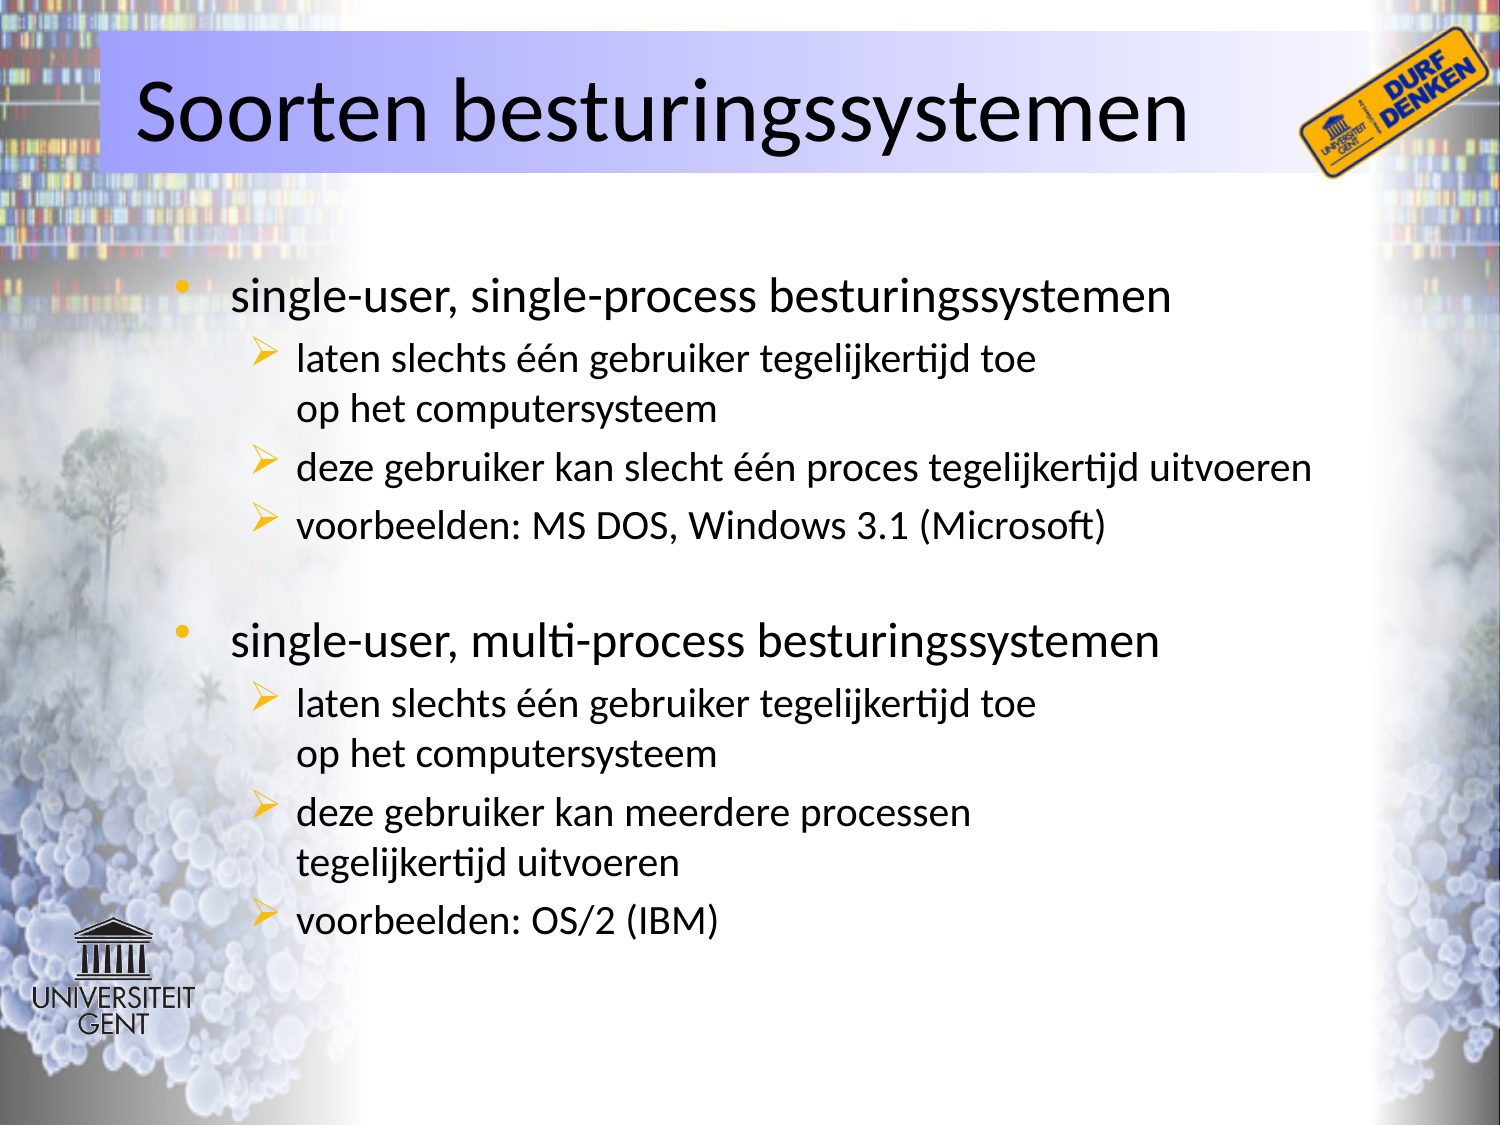

# Soorten besturingssystemen
single-user, single-process besturingssystemen
laten slechts één gebruiker tegelijkertijd toe
op het computersysteem
deze gebruiker kan slecht één proces tegelijkertijd uitvoeren
voorbeelden: MS DOS, Windows 3.1 (Microsoft)
single-user, multi-process besturingssystemen
laten slechts één gebruiker tegelijkertijd toe
op het computersysteem
deze gebruiker kan meerdere processen
tegelijkertijd uitvoeren
voorbeelden: OS/2 (IBM)